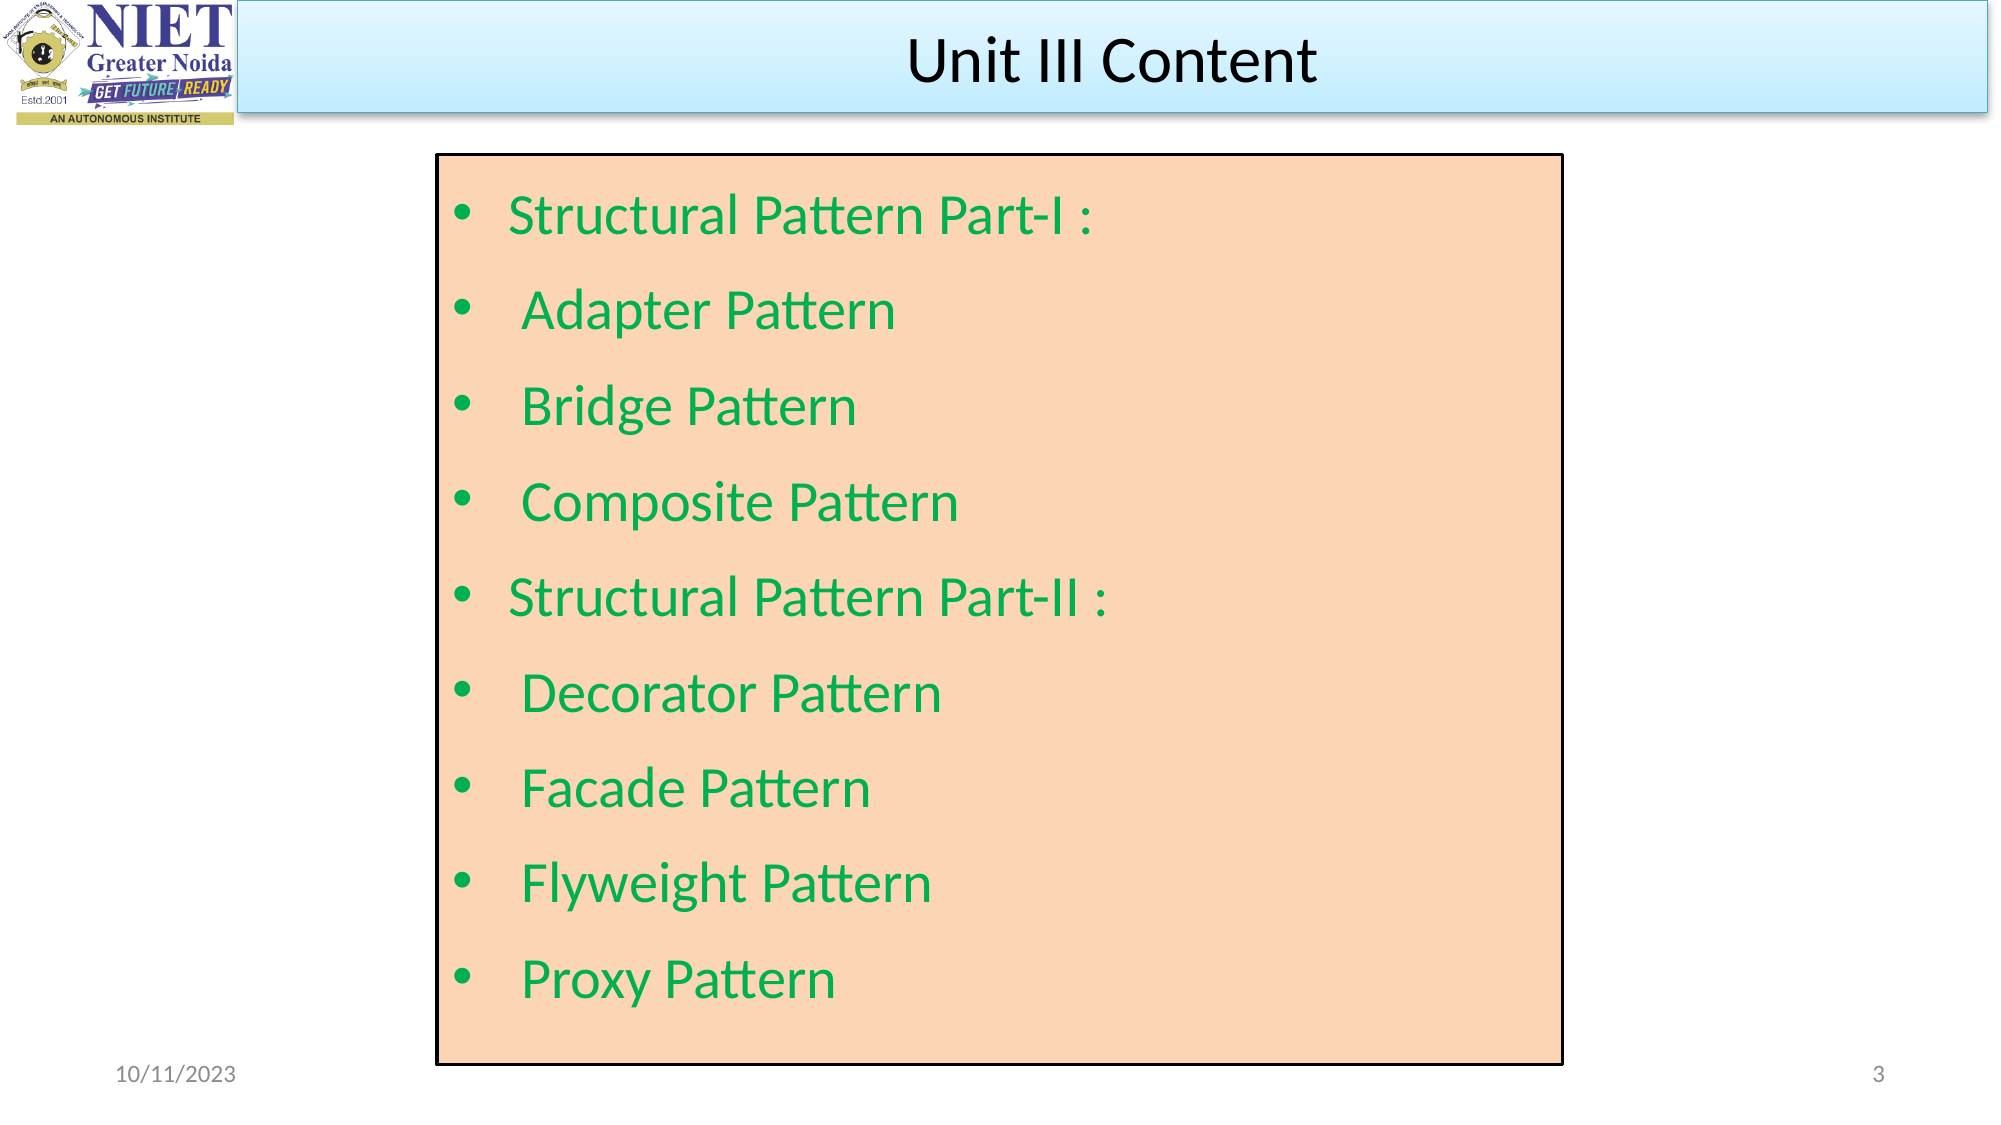

Unit III Content
Structural Pattern Part-I :
 Adapter Pattern
 Bridge Pattern
 Composite Pattern
Structural Pattern Part-II :
 Decorator Pattern
 Facade Pattern
 Flyweight Pattern
 Proxy Pattern

10/11/2023
3